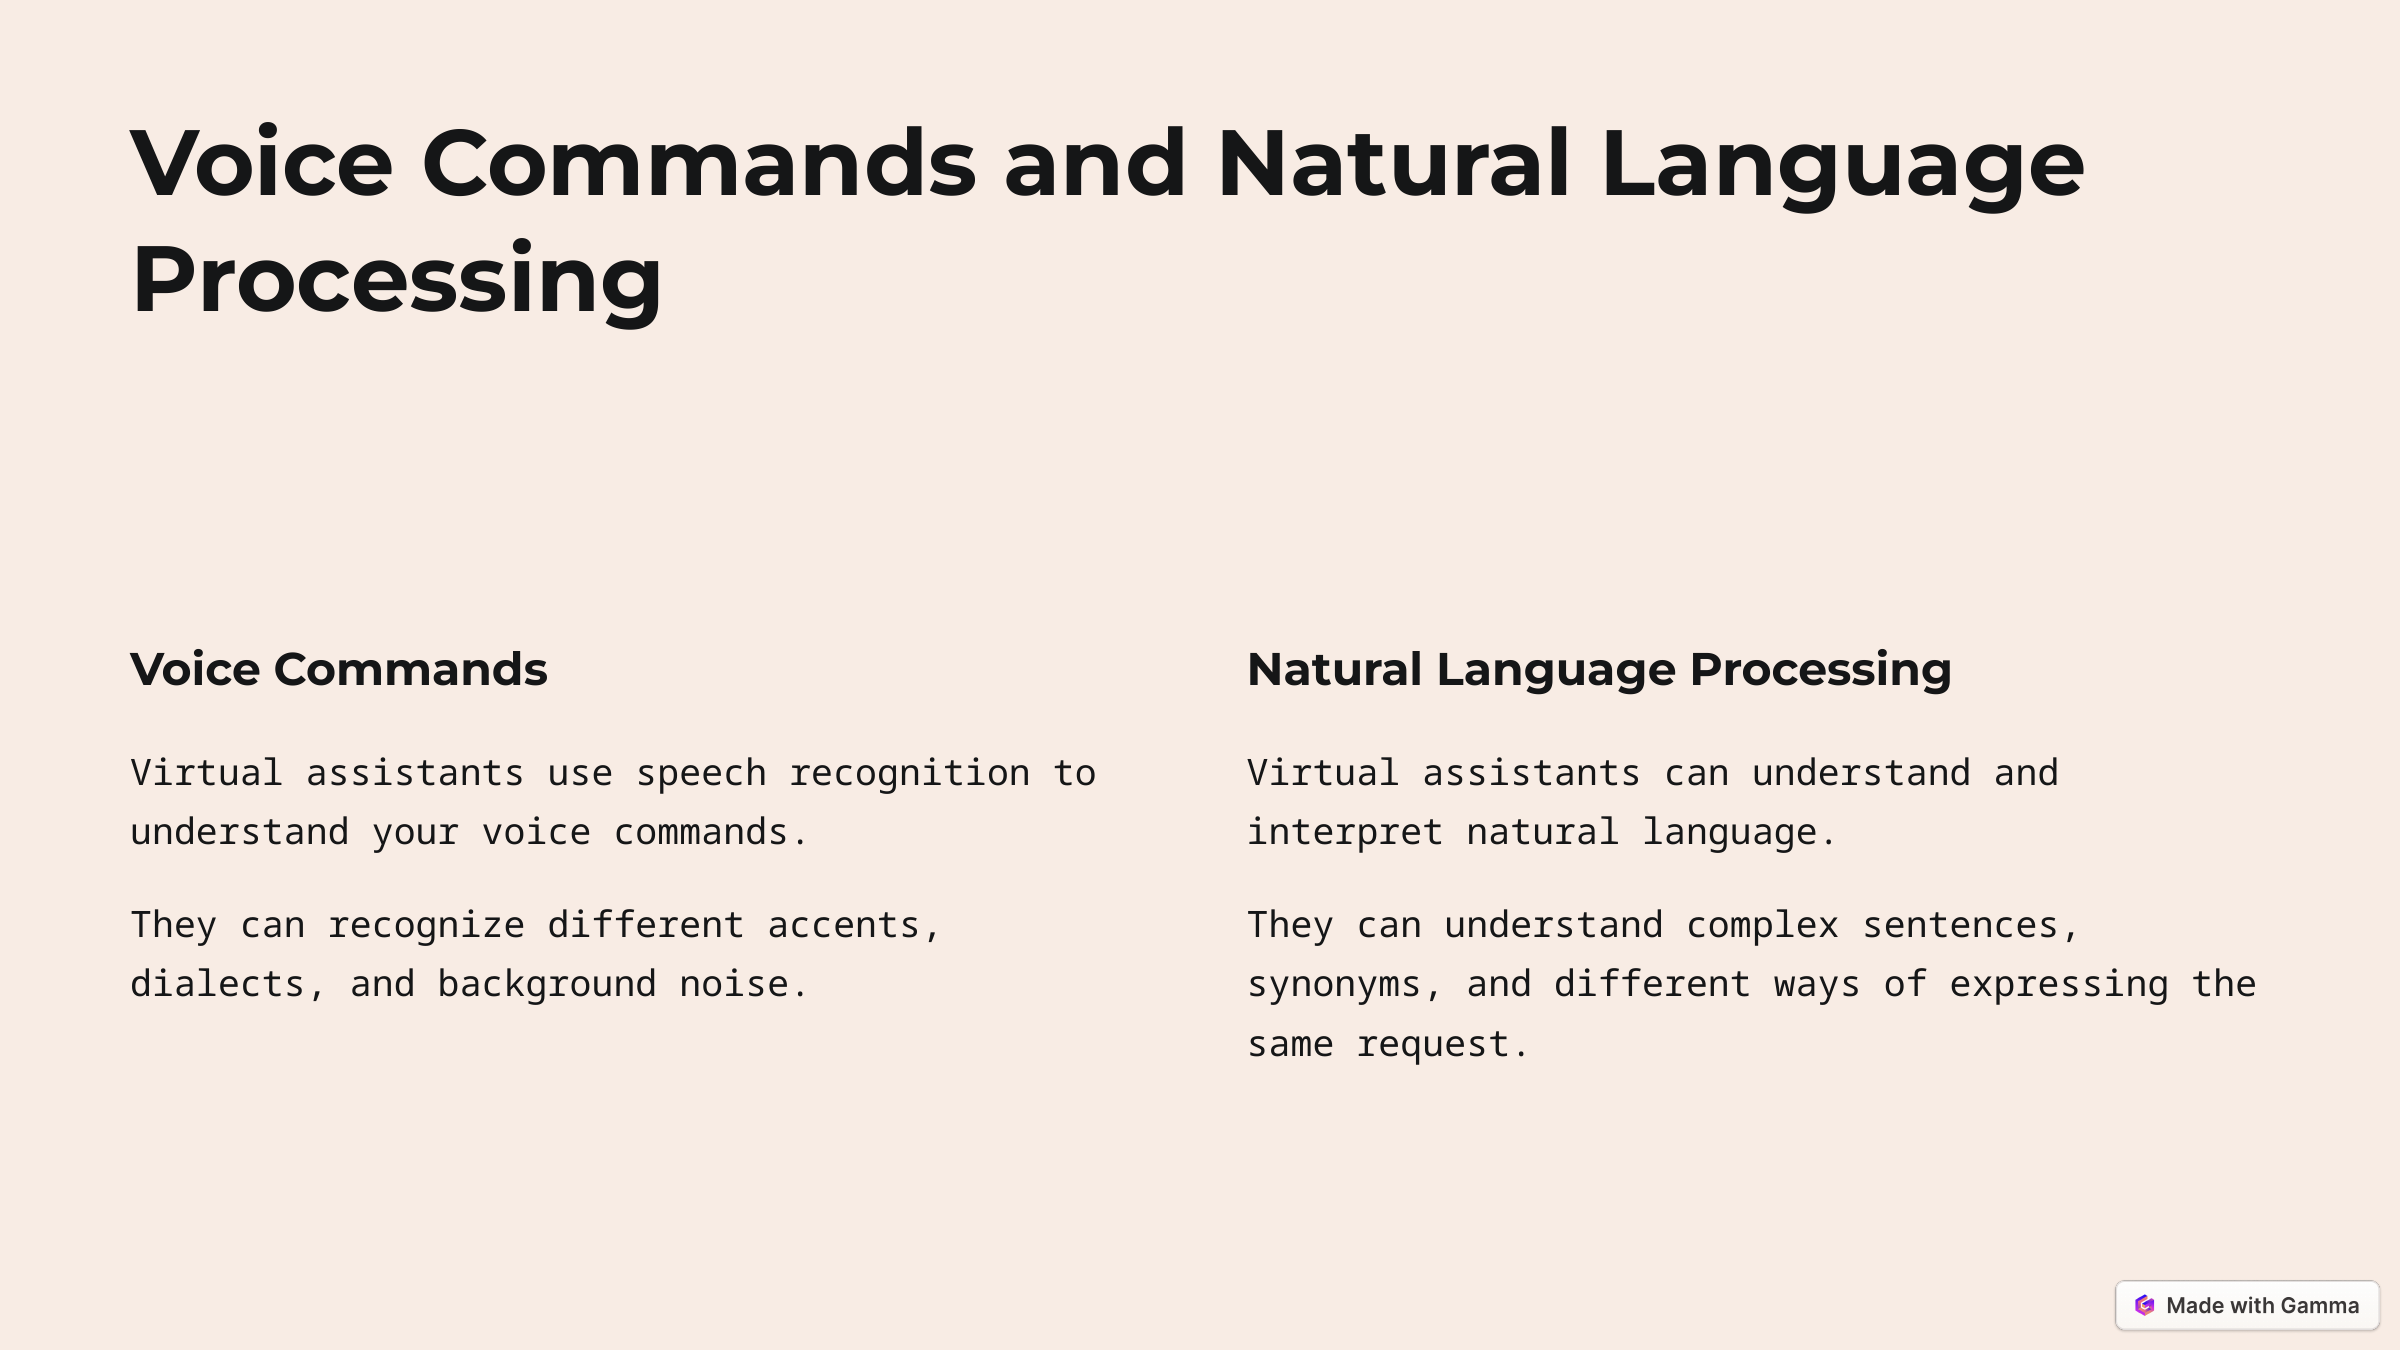

Voice Commands and Natural Language Processing
Voice Commands
Natural Language Processing
Virtual assistants use speech recognition to understand your voice commands.

Virtual assistants can understand and interpret natural language.
They can recognize different accents, dialects, and background noise.
They can understand complex sentences, synonyms, and different ways of expressing the same request.